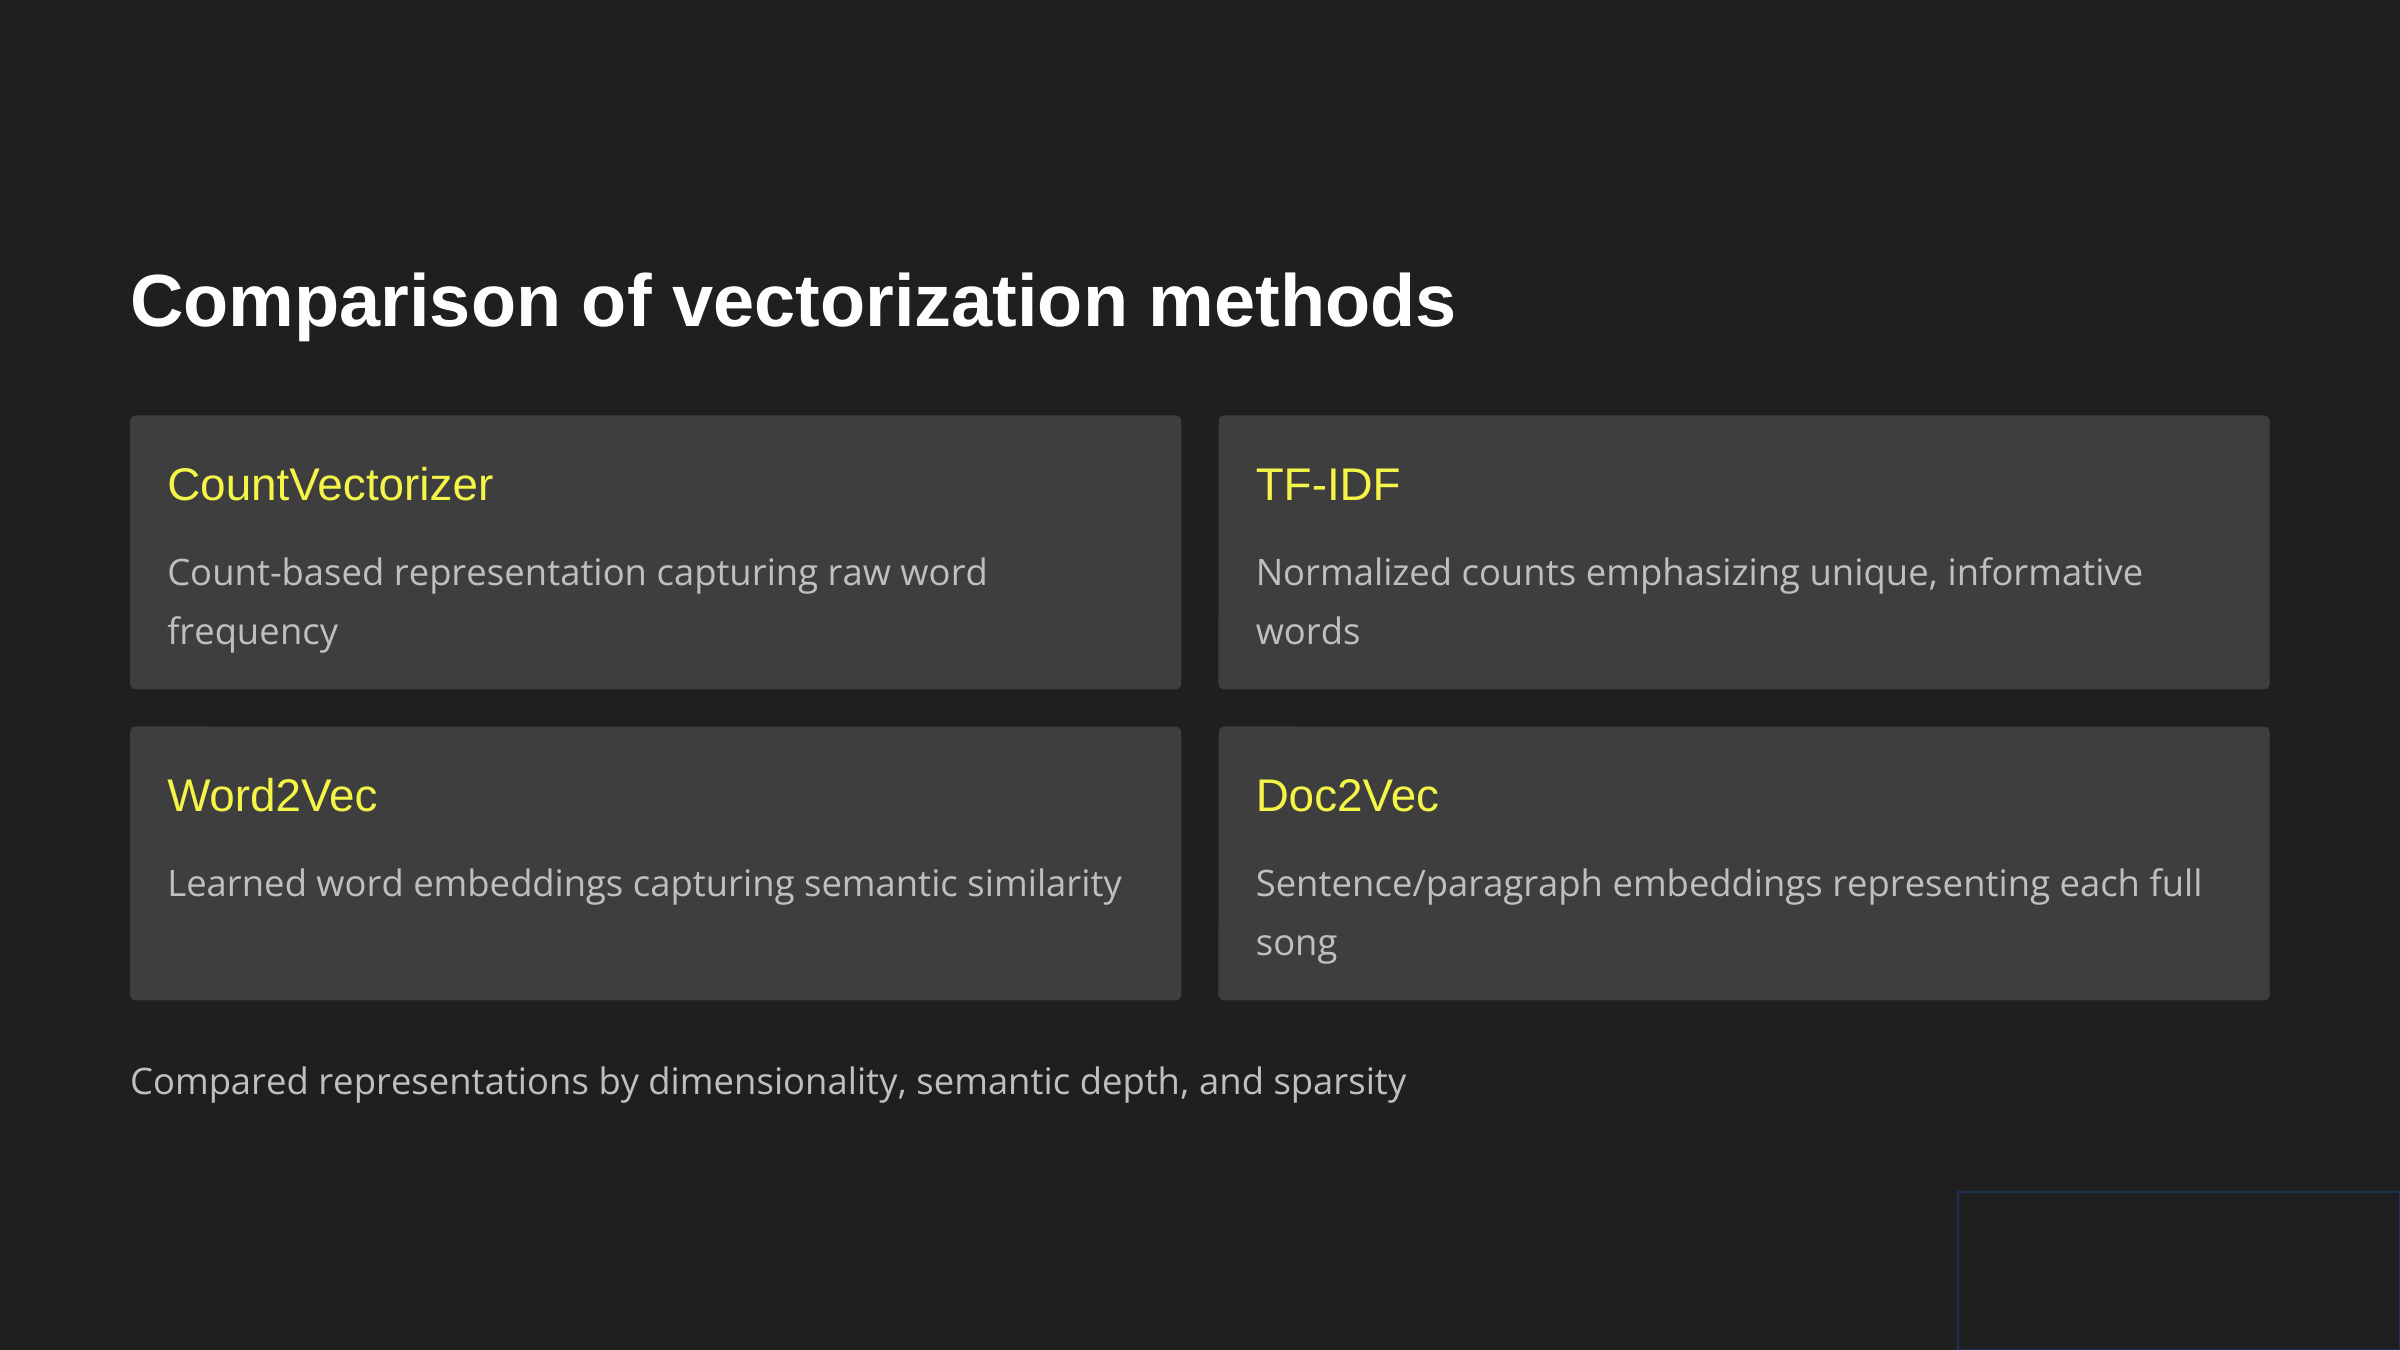

Comparison of vectorization methods

CountVectorizer
TF-IDF
Count-based representation capturing raw word frequency
Normalized counts emphasizing unique, informative words

Word2Vec
Doc2Vec
Learned word embeddings capturing semantic similarity
Sentence/paragraph embeddings representing each full song
Compared representations by dimensionality, semantic depth, and sparsity